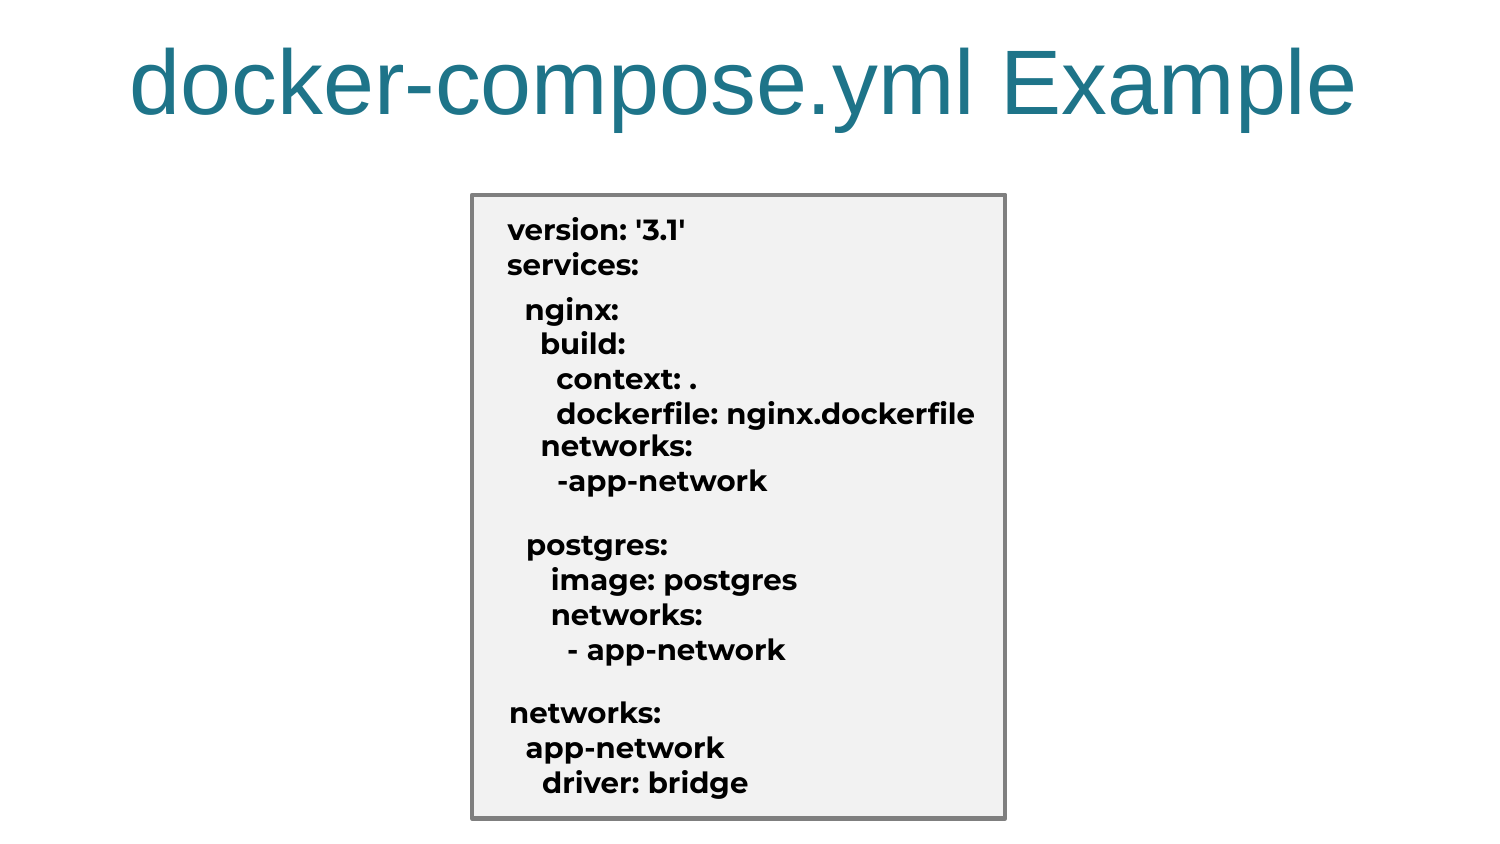

# docker-compose.yml Example

version: '3.1'
services:
  nginx:
    build:
      context: .
      dockerfile: nginx.dockerfile

    networks:
      -app-network
    postgres:
       image: postgres
       networks:
         - app-network
networks:
  app-network
    driver: bridge